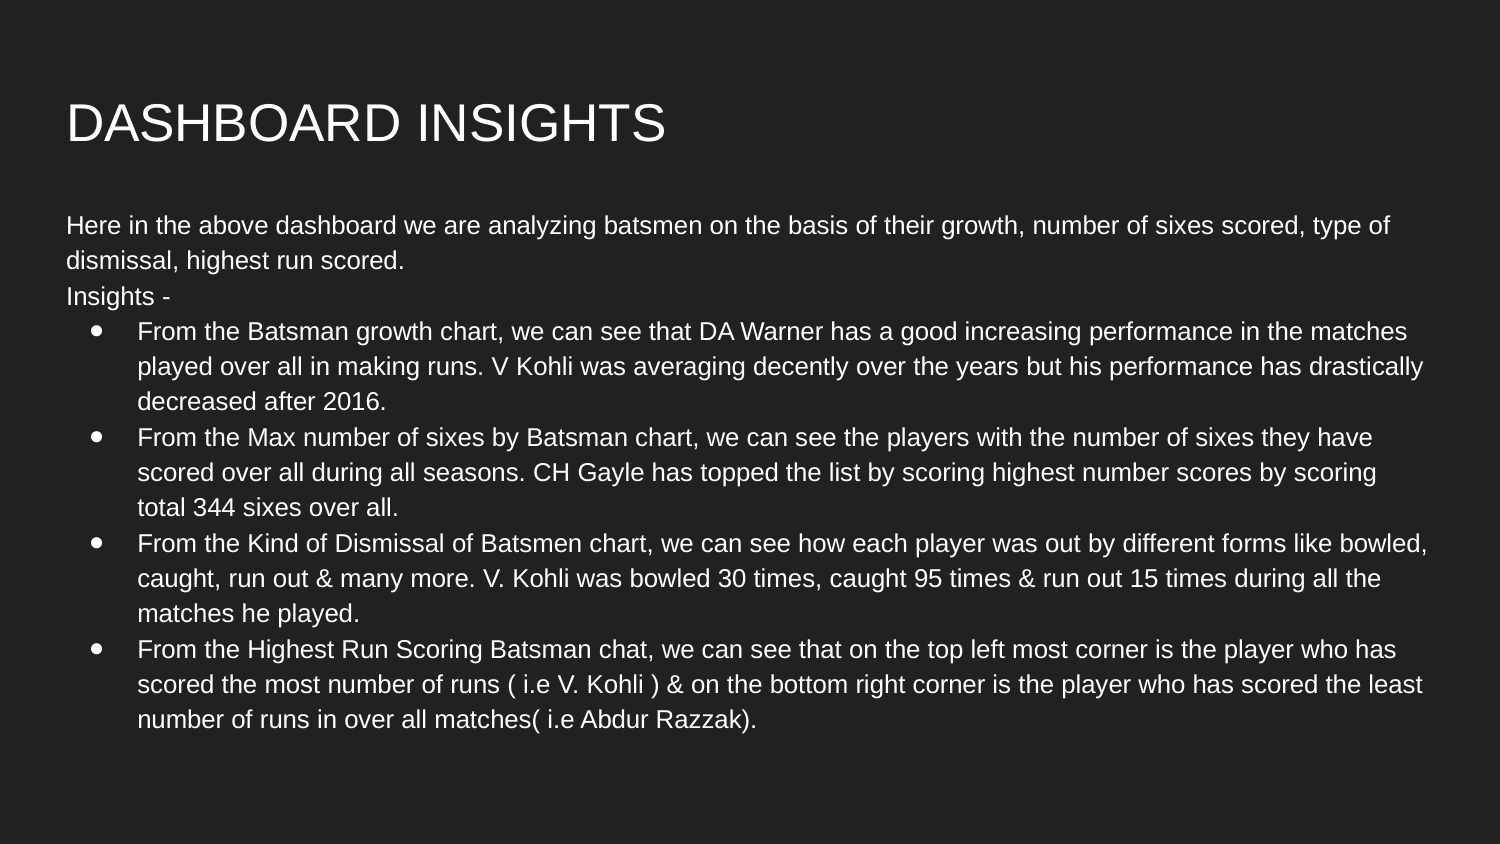

# DASHBOARD INSIGHTS

Here in the above dashboard we are analyzing batsmen on the basis of their growth, number of sixes scored, type of dismissal, highest run scored.
Insights -
From the Batsman growth chart, we can see that DA Warner has a good increasing performance in the matches played over all in making runs. V Kohli was averaging decently over the years but his performance has drastically decreased after 2016.
From the Max number of sixes by Batsman chart, we can see the players with the number of sixes they have scored over all during all seasons. CH Gayle has topped the list by scoring highest number scores by scoring total 344 sixes over all.
From the Kind of Dismissal of Batsmen chart, we can see how each player was out by different forms like bowled, caught, run out & many more. V. Kohli was bowled 30 times, caught 95 times & run out 15 times during all the matches he played.
From the Highest Run Scoring Batsman chat, we can see that on the top left most corner is the player who has scored the most number of runs ( i.e V. Kohli ) & on the bottom right corner is the player who has scored the least number of runs in over all matches( i.e Abdur Razzak).